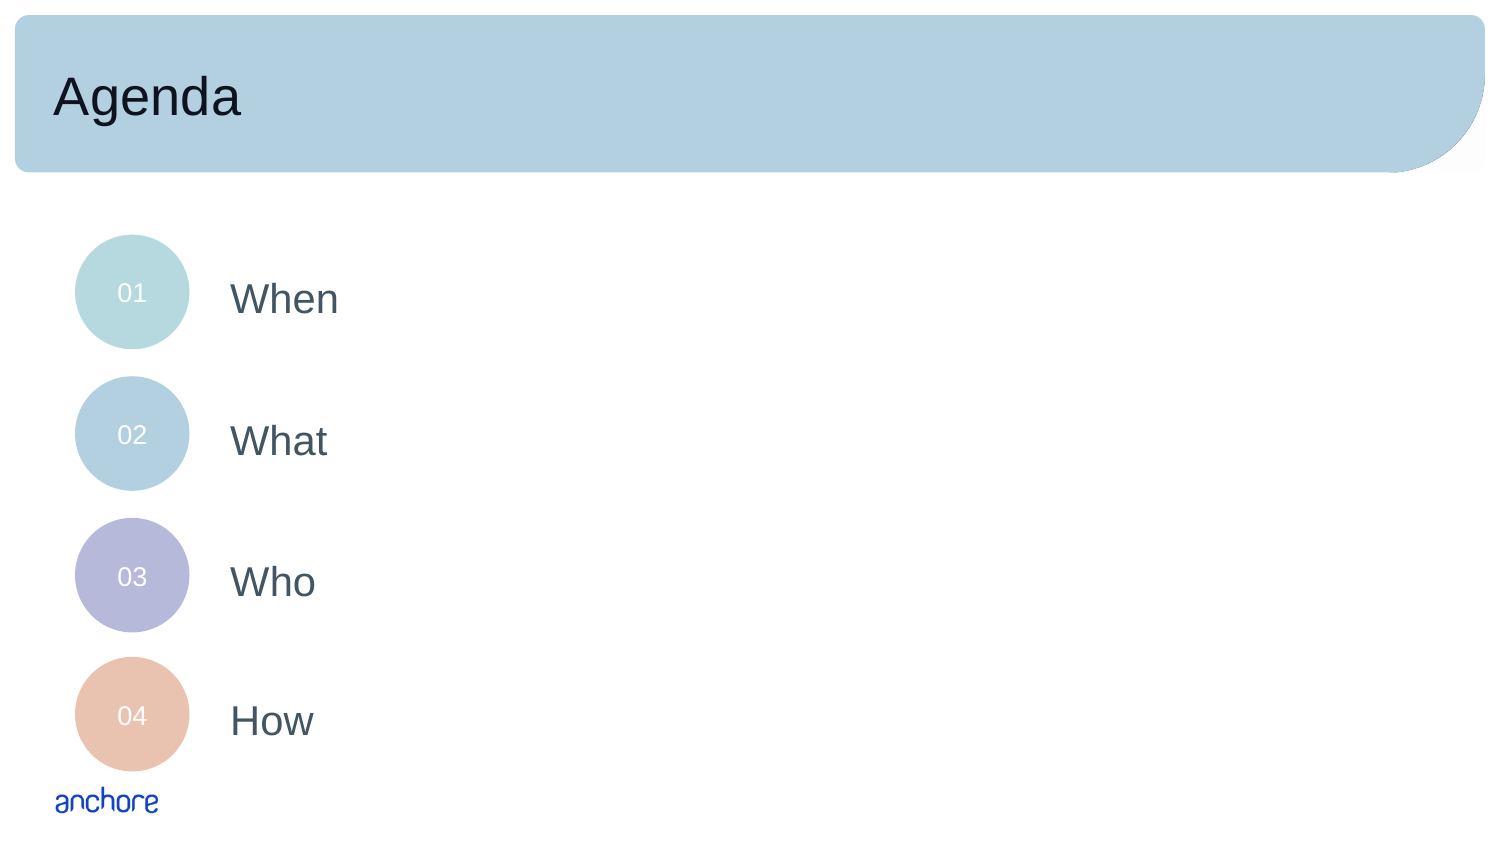

# Agenda
01
When
02
What
03
Who
04
How